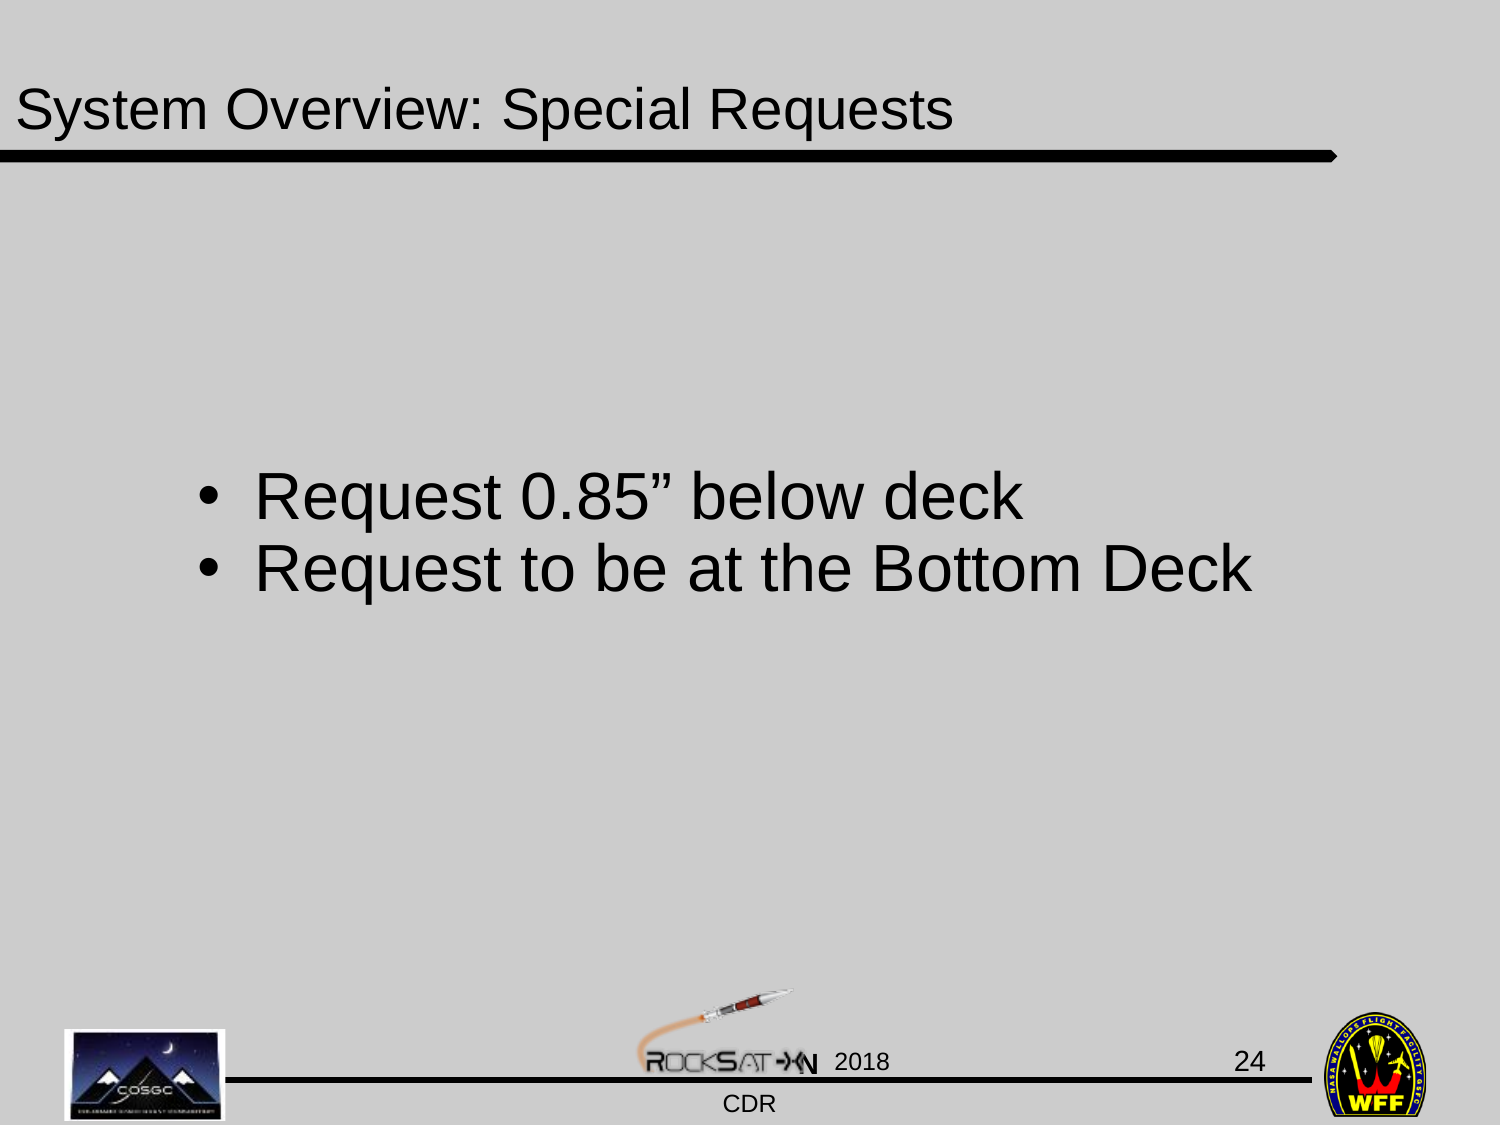

# System Overview: Special Requests
Request 0.85” below deck
Request to be at the Bottom Deck

24